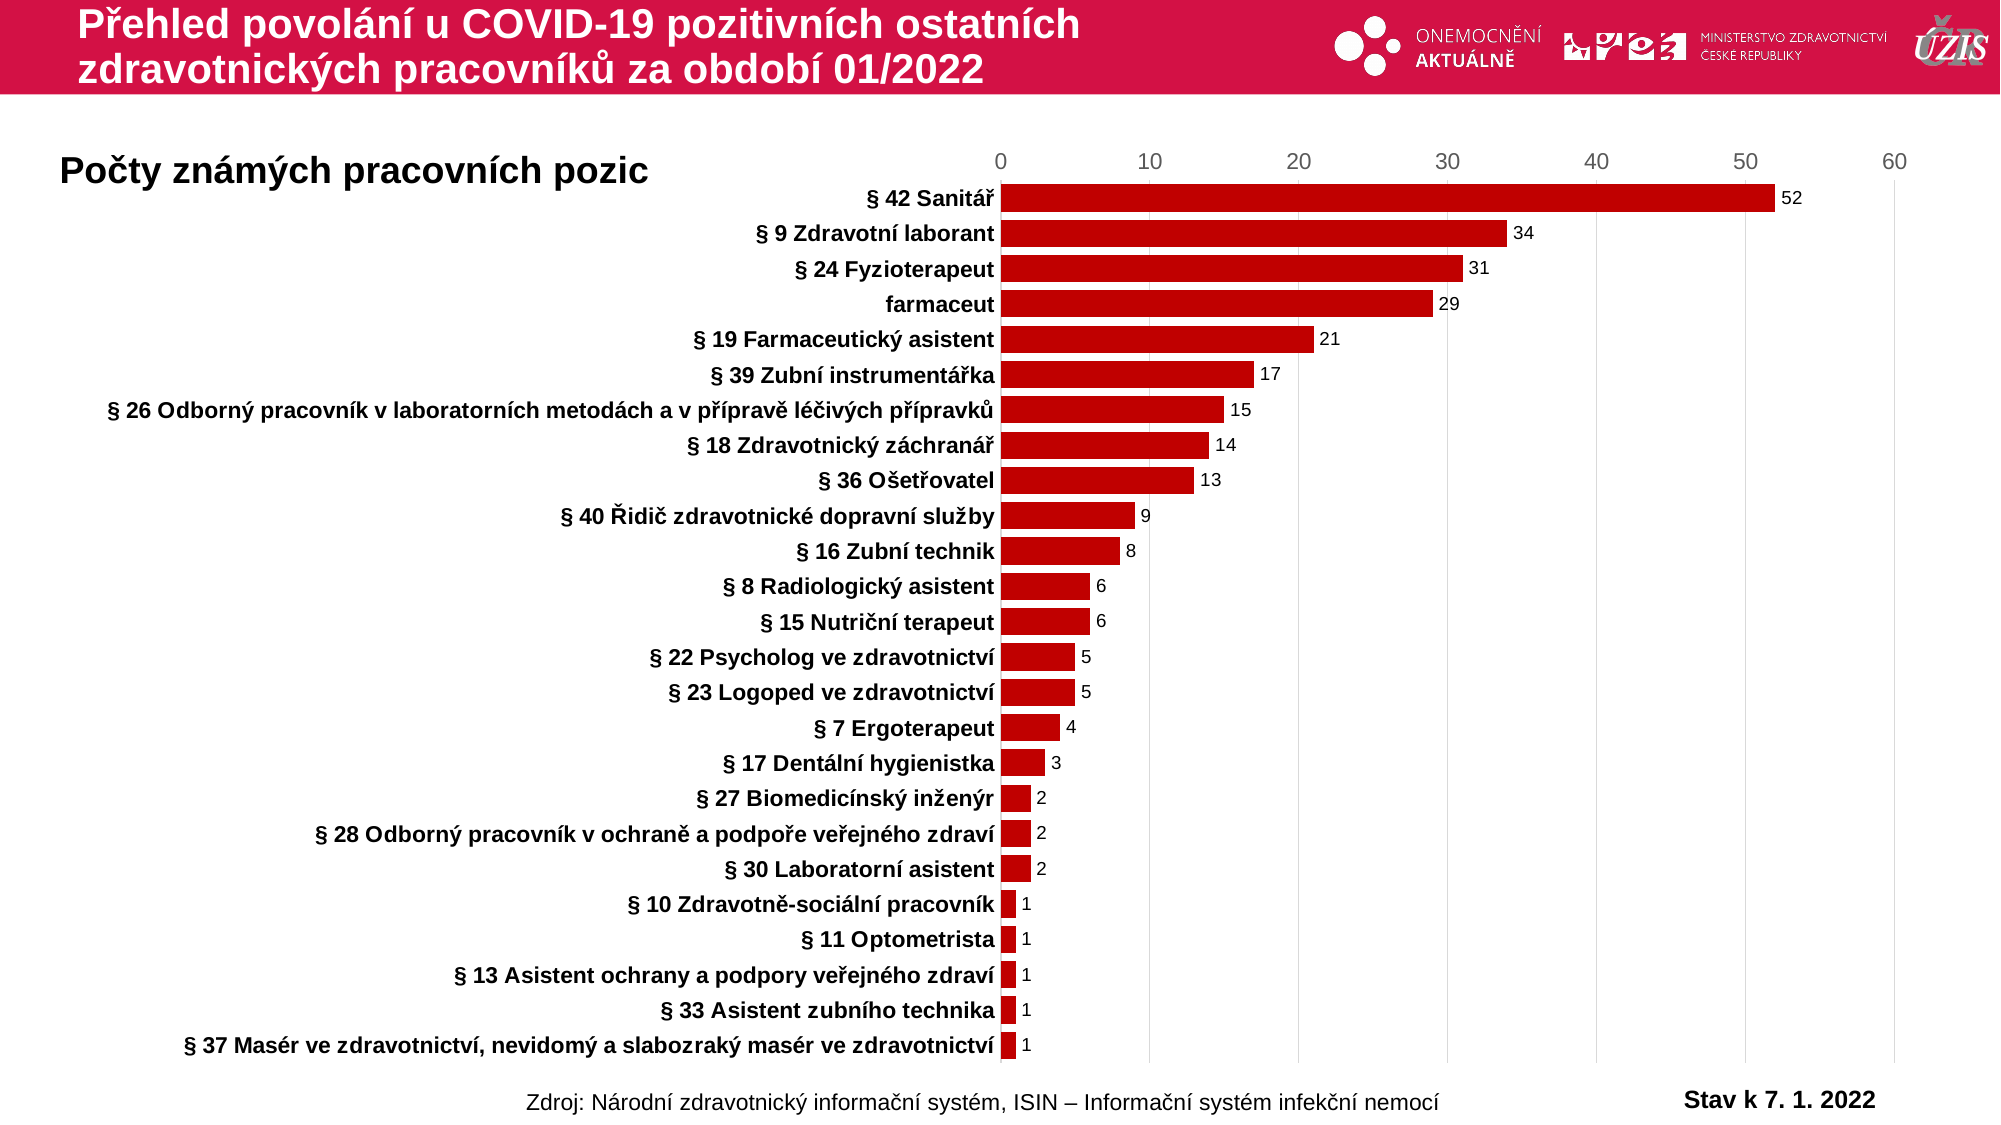

# Přehled povolání u COVID-19 pozitivních ostatních zdravotnických pracovníků za období 01/2022

### Chart

| Category | ostatní ZP |
|---|---|
| § 42 Sanitář | 52.0 |
| § 9 Zdravotní laborant | 34.0 |
| § 24 Fyzioterapeut | 31.0 |
| farmaceut | 29.0 |
| § 19 Farmaceutický asistent | 21.0 |
| § 39 Zubní instrumentářka | 17.0 |
| § 26 Odborný pracovník v laboratorních metodách a v přípravě léčivých přípravků | 15.0 |
| § 18 Zdravotnický záchranář | 14.0 |
| § 36 Ošetřovatel | 13.0 |
| § 40 Řidič zdravotnické dopravní služby | 9.0 |
| § 16 Zubní technik | 8.0 |
| § 8 Radiologický asistent | 6.0 |
| § 15 Nutriční terapeut | 6.0 |
| § 22 Psycholog ve zdravotnictví | 5.0 |
| § 23 Logoped ve zdravotnictví | 5.0 |
| § 7 Ergoterapeut | 4.0 |
| § 17 Dentální hygienistka | 3.0 |
| § 27 Biomedicínský inženýr | 2.0 |
| § 28 Odborný pracovník v ochraně a podpoře veřejného zdraví | 2.0 |
| § 30 Laboratorní asistent | 2.0 |
| § 10 Zdravotně-sociální pracovník | 1.0 |
| § 11 Optometrista | 1.0 |
| § 13 Asistent ochrany a podpory veřejného zdraví | 1.0 |
| § 33 Asistent zubního technika | 1.0 |
| § 37 Masér ve zdravotnictví, nevidomý a slabozraký masér ve zdravotnictví | 1.0 |
Počty známých pracovních pozic
Stav k 7. 1. 2022
Zdroj: Národní zdravotnický informační systém, ISIN – Informační systém infekční nemocí